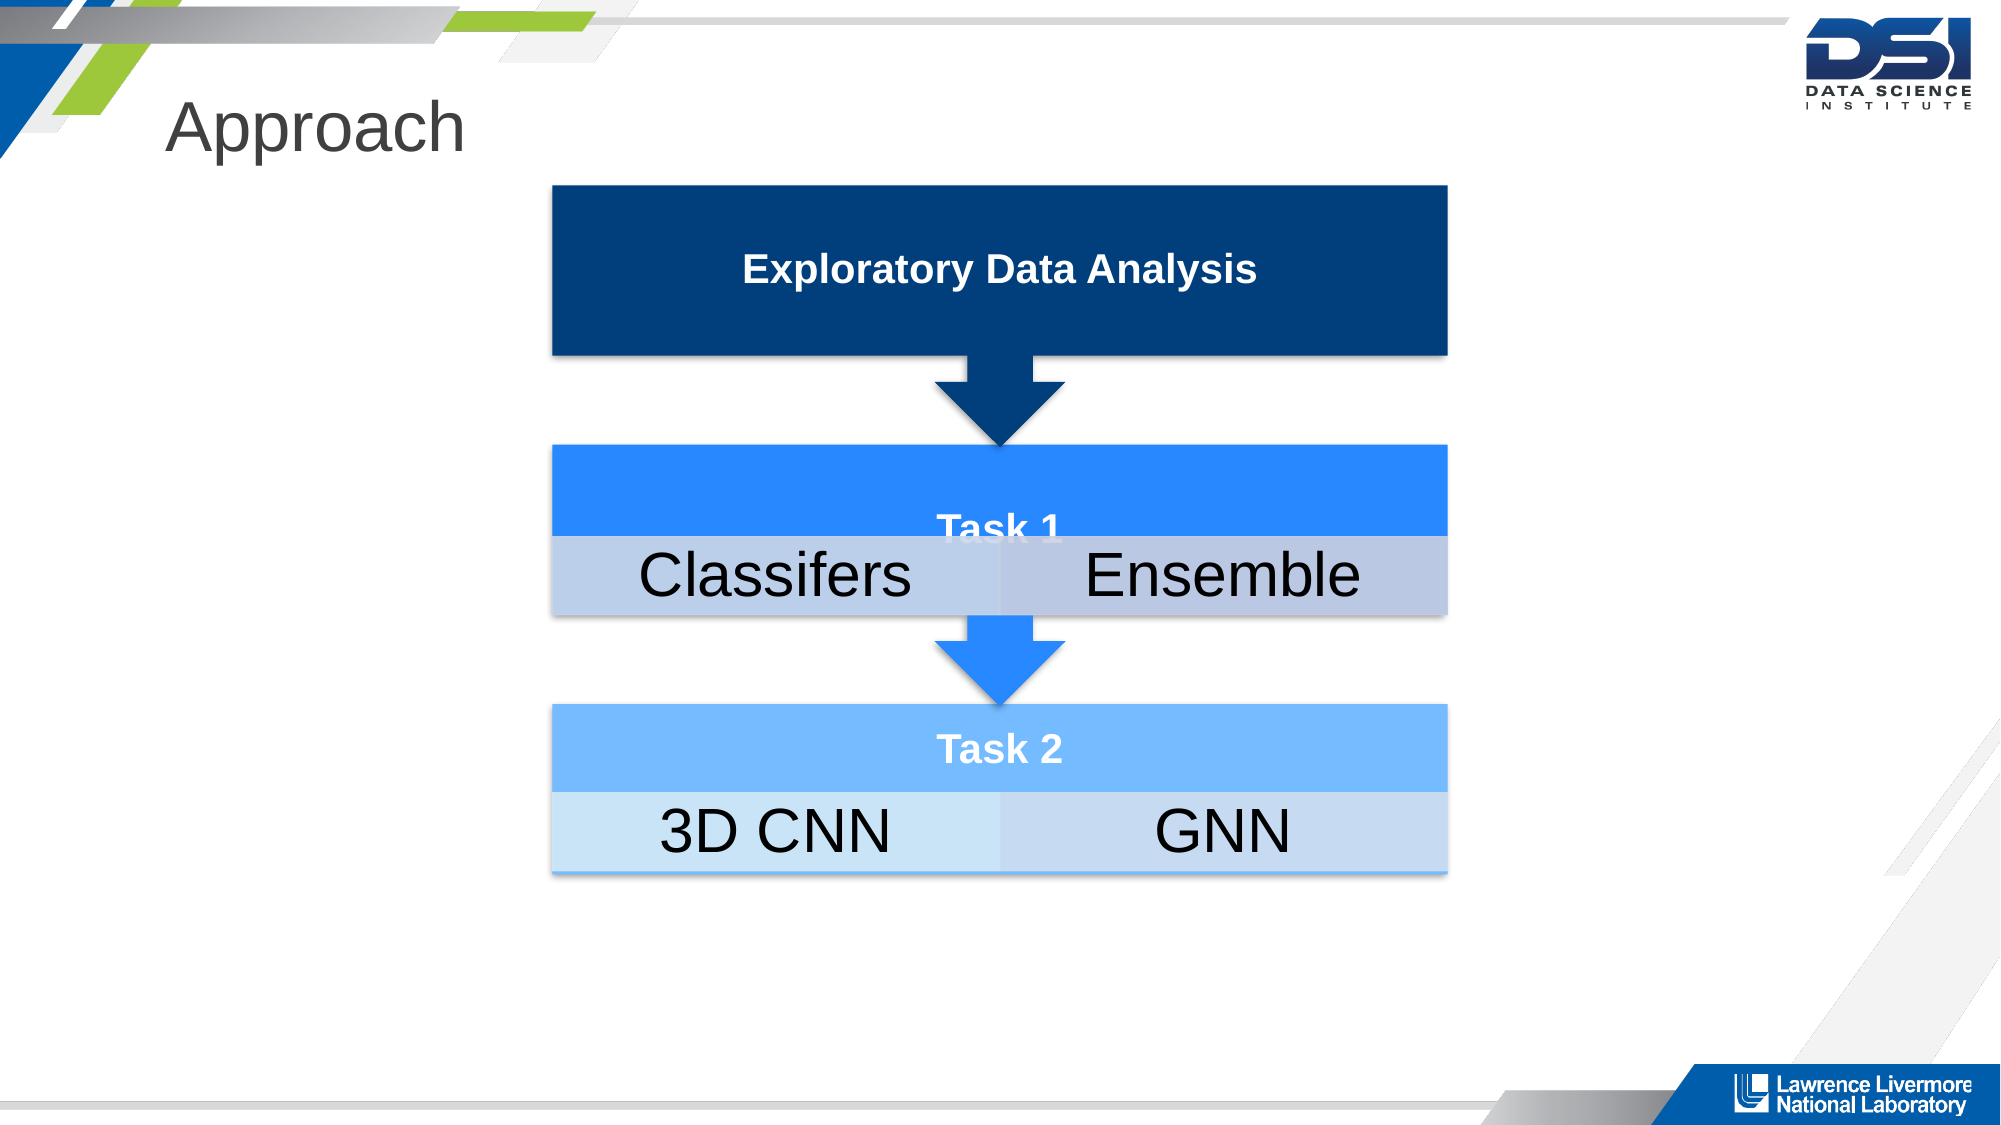

# Approach
Task 2
3D CNN
GNN
Task 1
Classifers
Ensemble
Exploratory Data Analysis